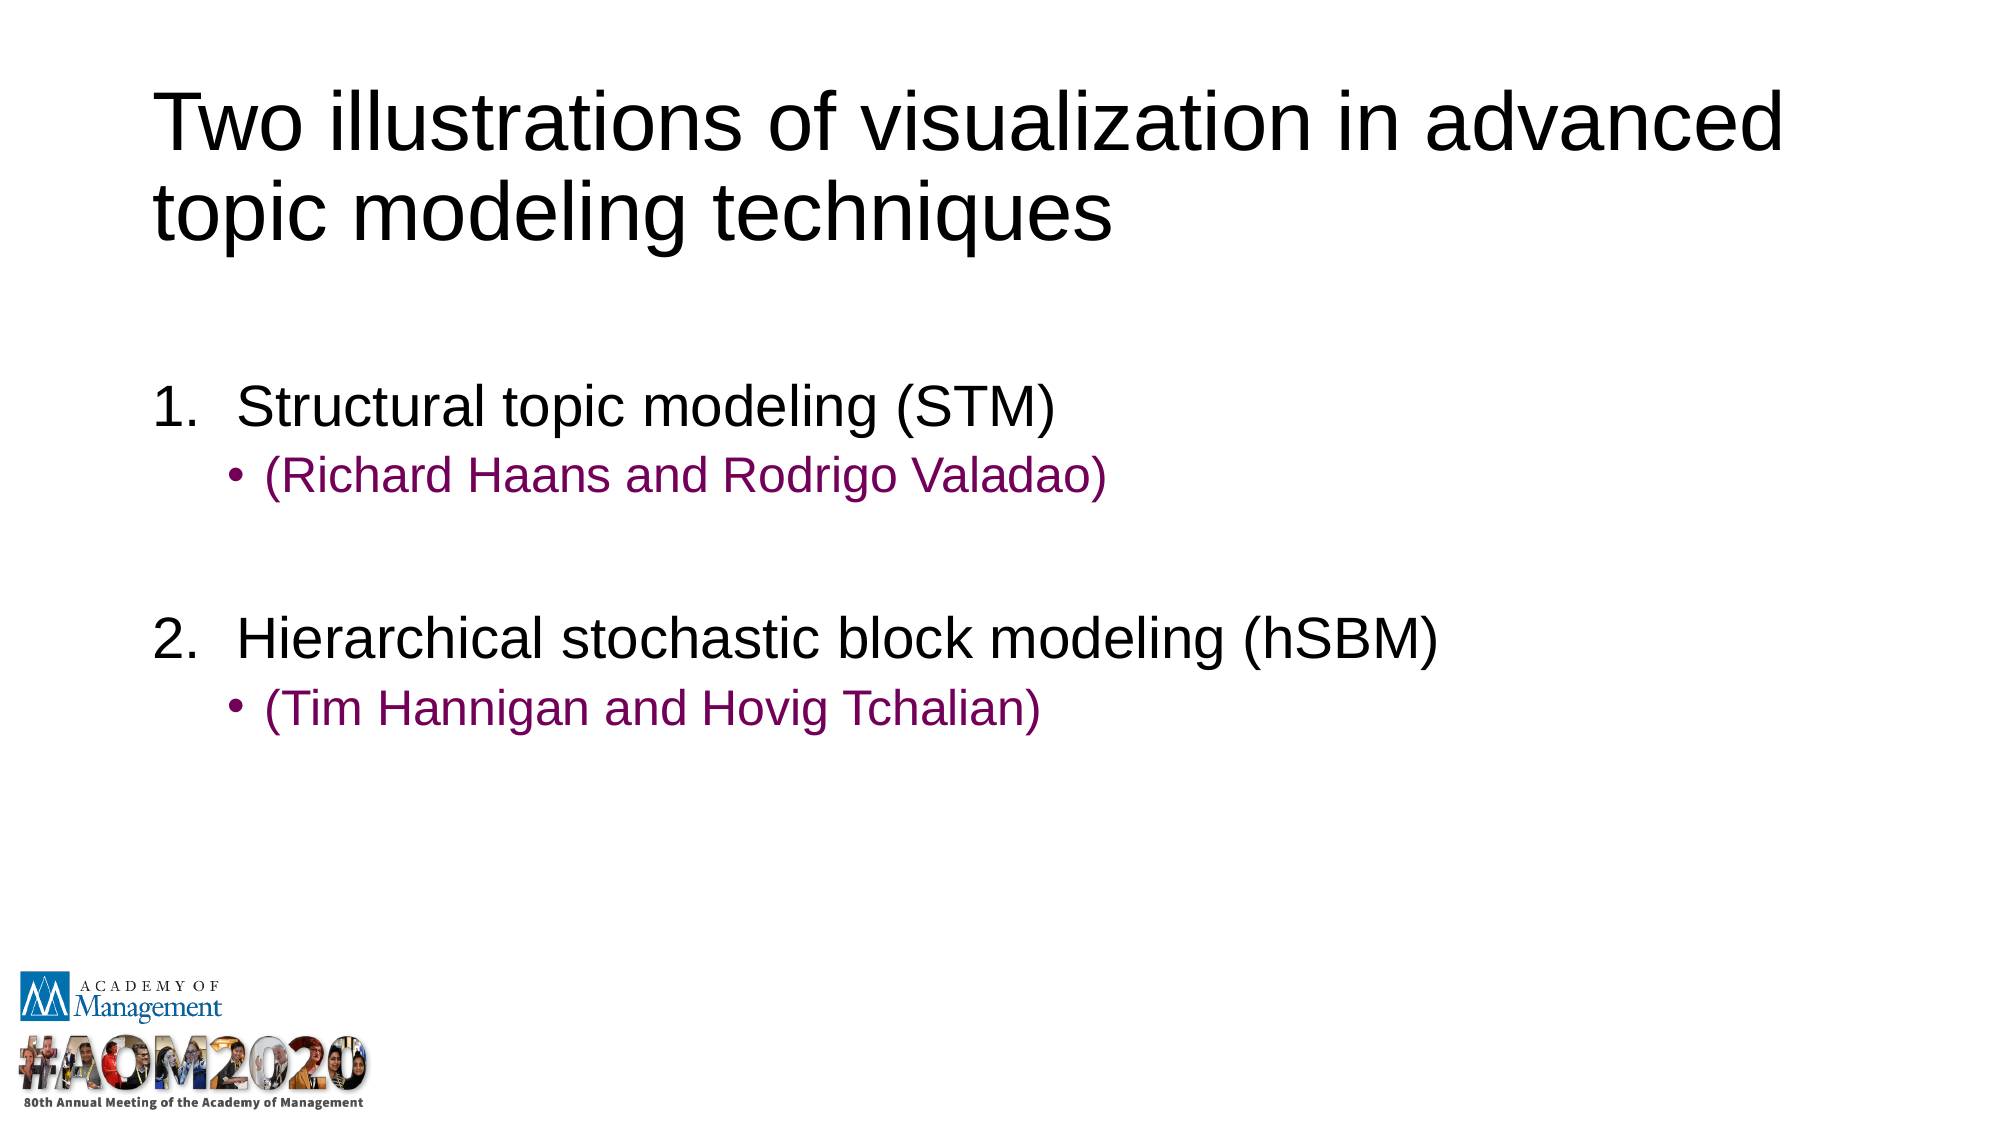

# Two illustrations of visualization in advanced topic modeling techniques
Structural topic modeling (STM)
(Richard Haans and Rodrigo Valadao)

Hierarchical stochastic block modeling (hSBM)
(Tim Hannigan and Hovig Tchalian)